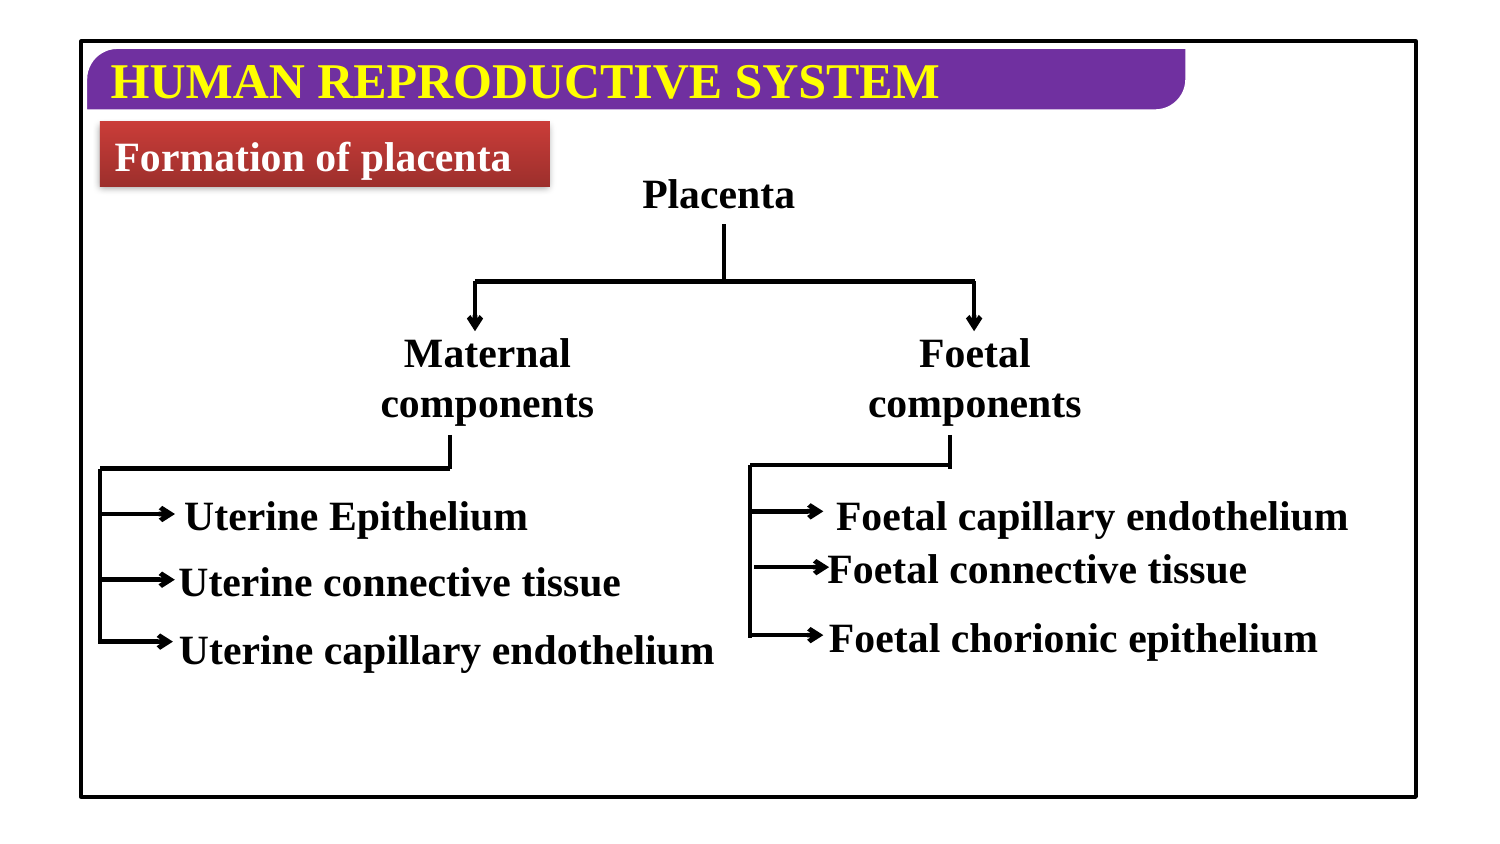

Formation of placenta
Placenta
Maternal components
Foetal components
Uterine Epithelium
Foetal capillary endothelium
Foetal connective tissue
Uterine connective tissue
Foetal chorionic epithelium
Uterine capillary endothelium